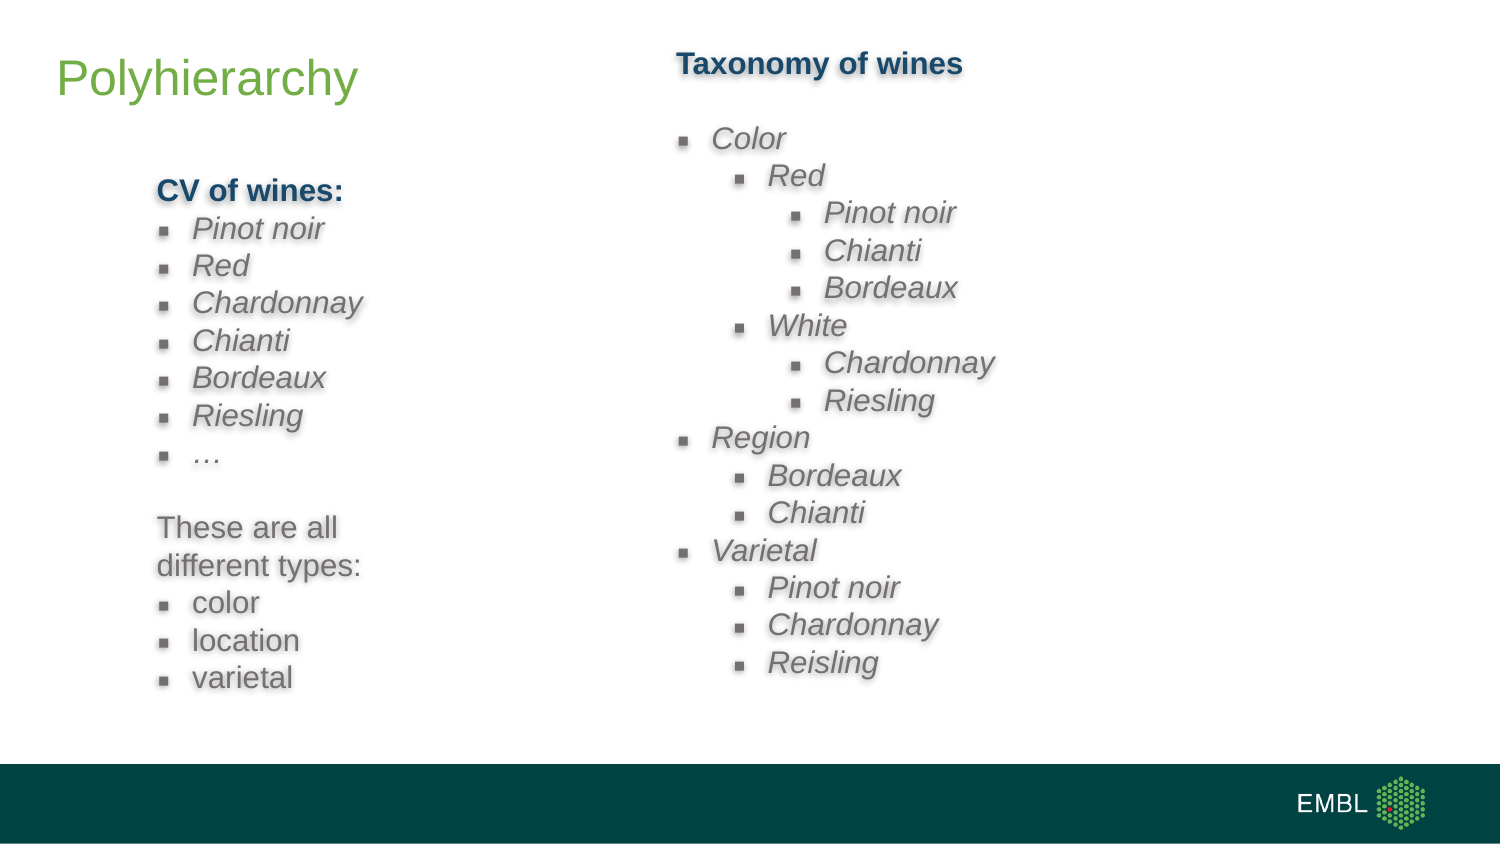

Taxonomy of wines

Color
Red
Pinot noir
Chianti
Bordeaux
White
Chardonnay
Riesling
Region
Bordeaux
Chianti
Varietal
Pinot noir
Chardonnay
Reisling

# Polyhierarchy
CV of wines:
Pinot noir
Red
Chardonnay
Chianti
Bordeaux
Riesling
…

These are all different types:
color
location
varietal